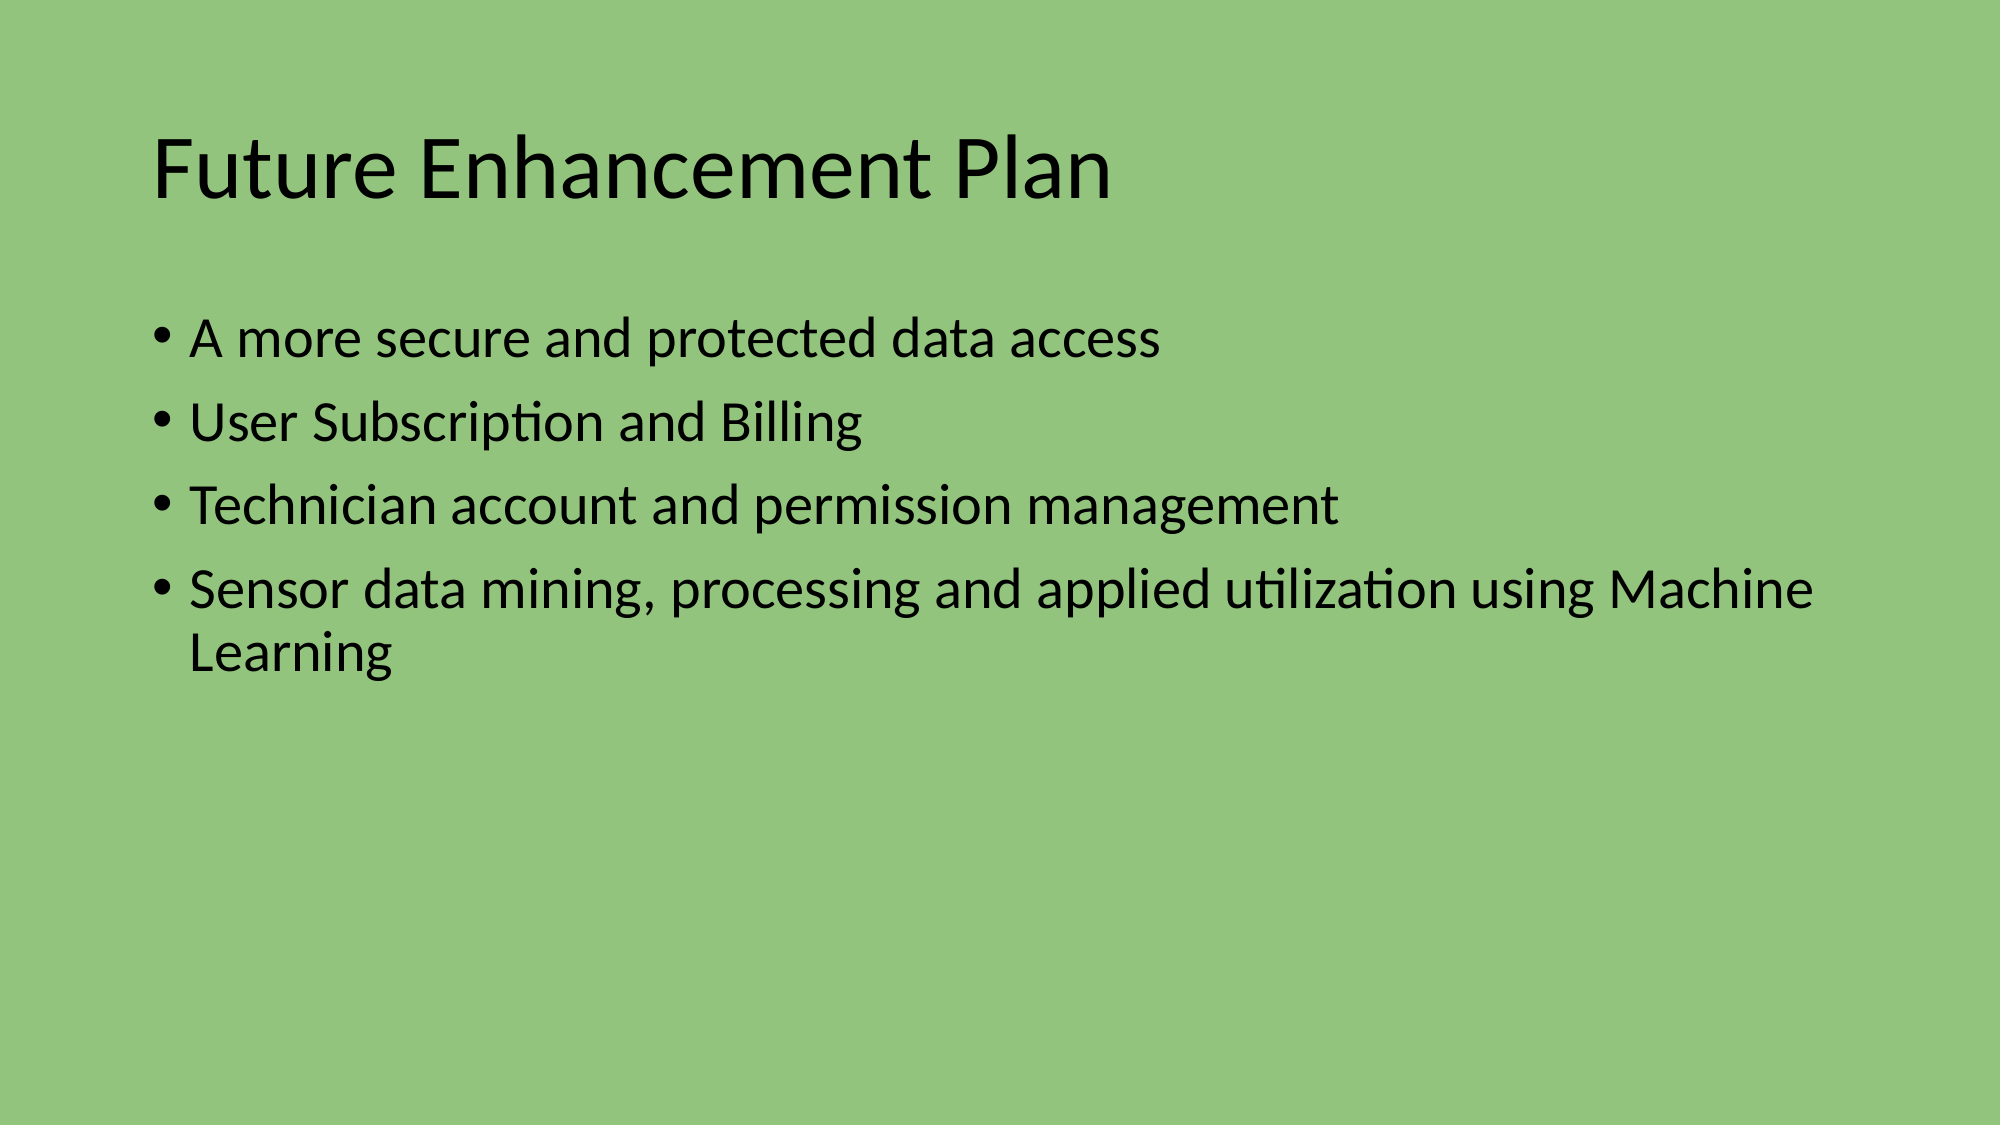

# Future Enhancement Plan
A more secure and protected data access
User Subscription and Billing
Technician account and permission management
Sensor data mining, processing and applied utilization using Machine Learning